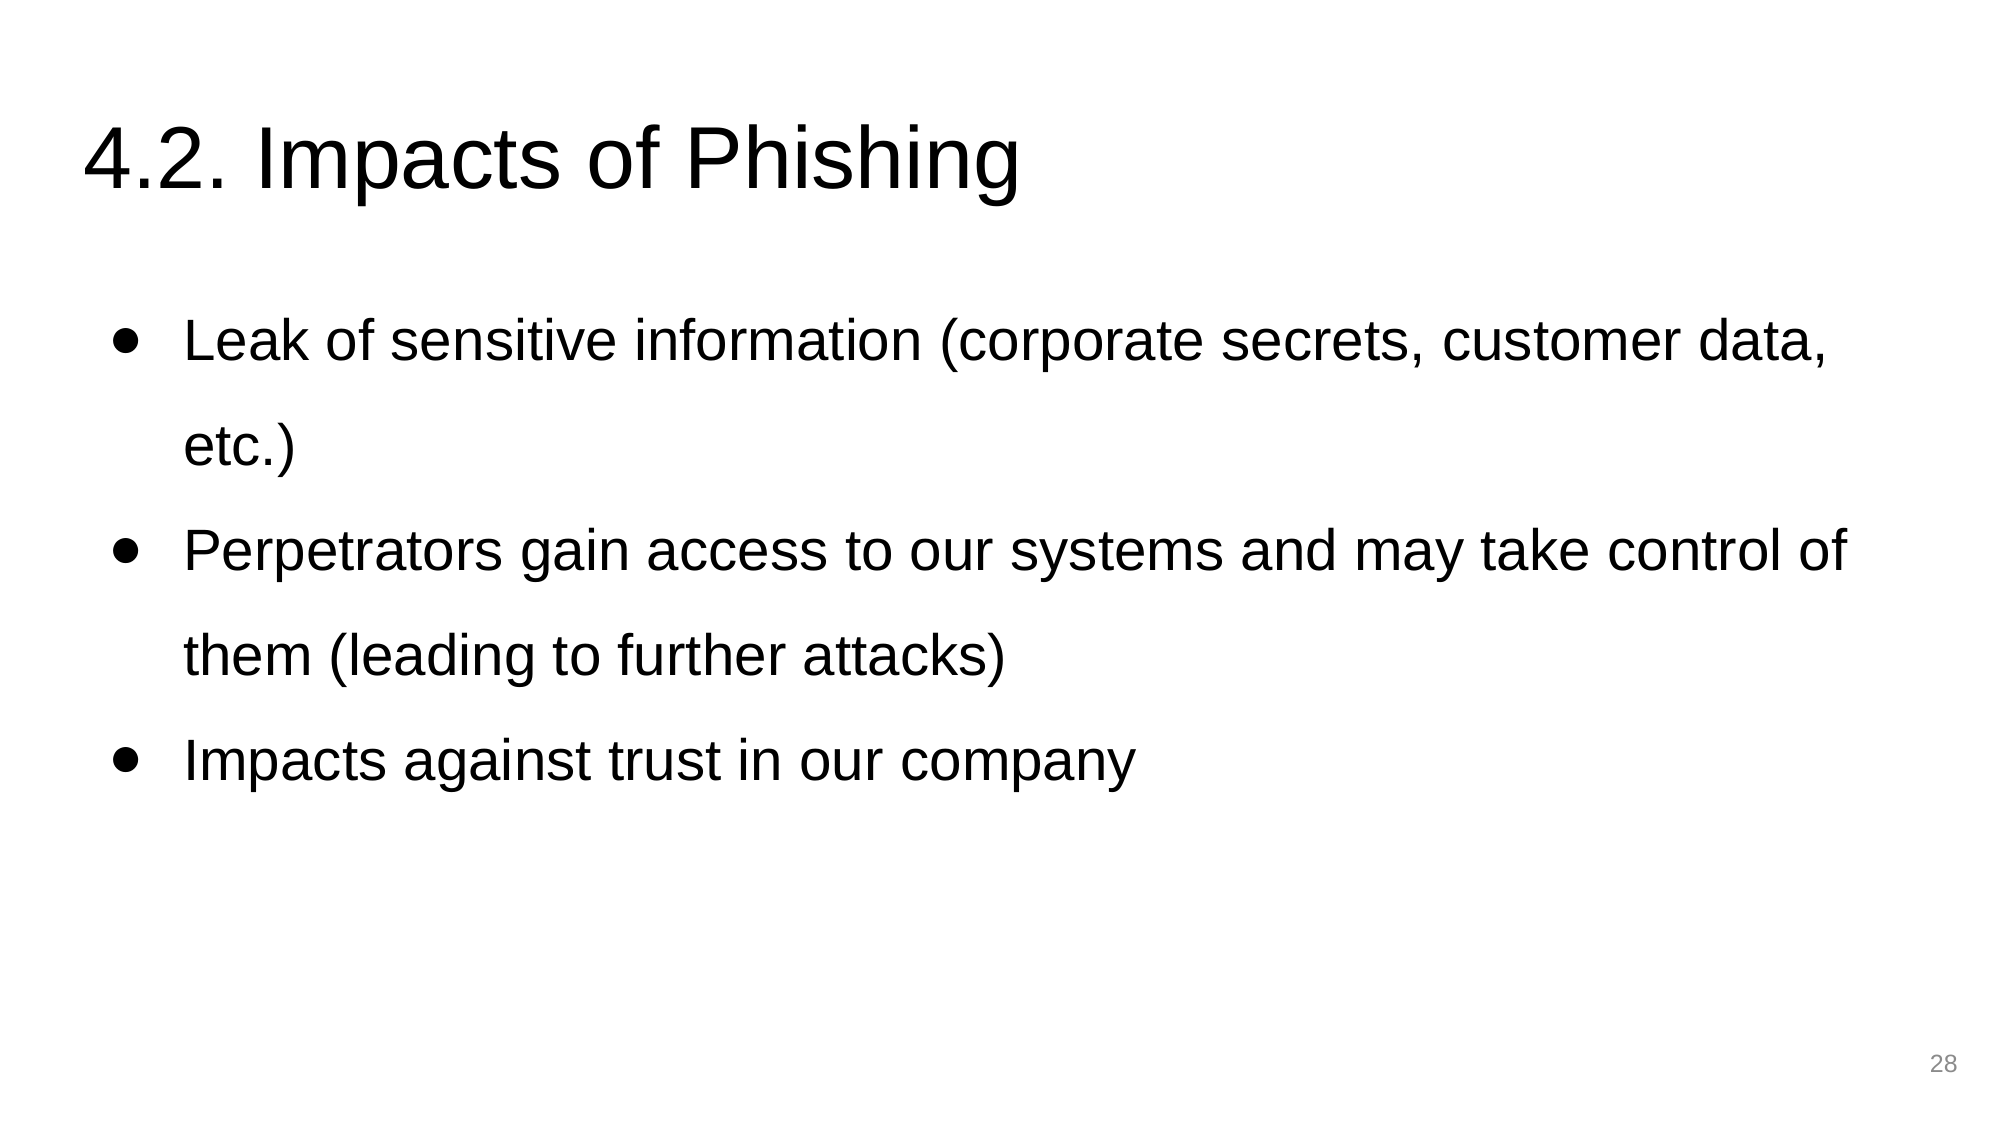

# 4.2. Impacts of Phishing
Leak of sensitive information (corporate secrets, customer data, etc.)
Perpetrators gain access to our systems and may take control of them (leading to further attacks)
Impacts against trust in our company

28